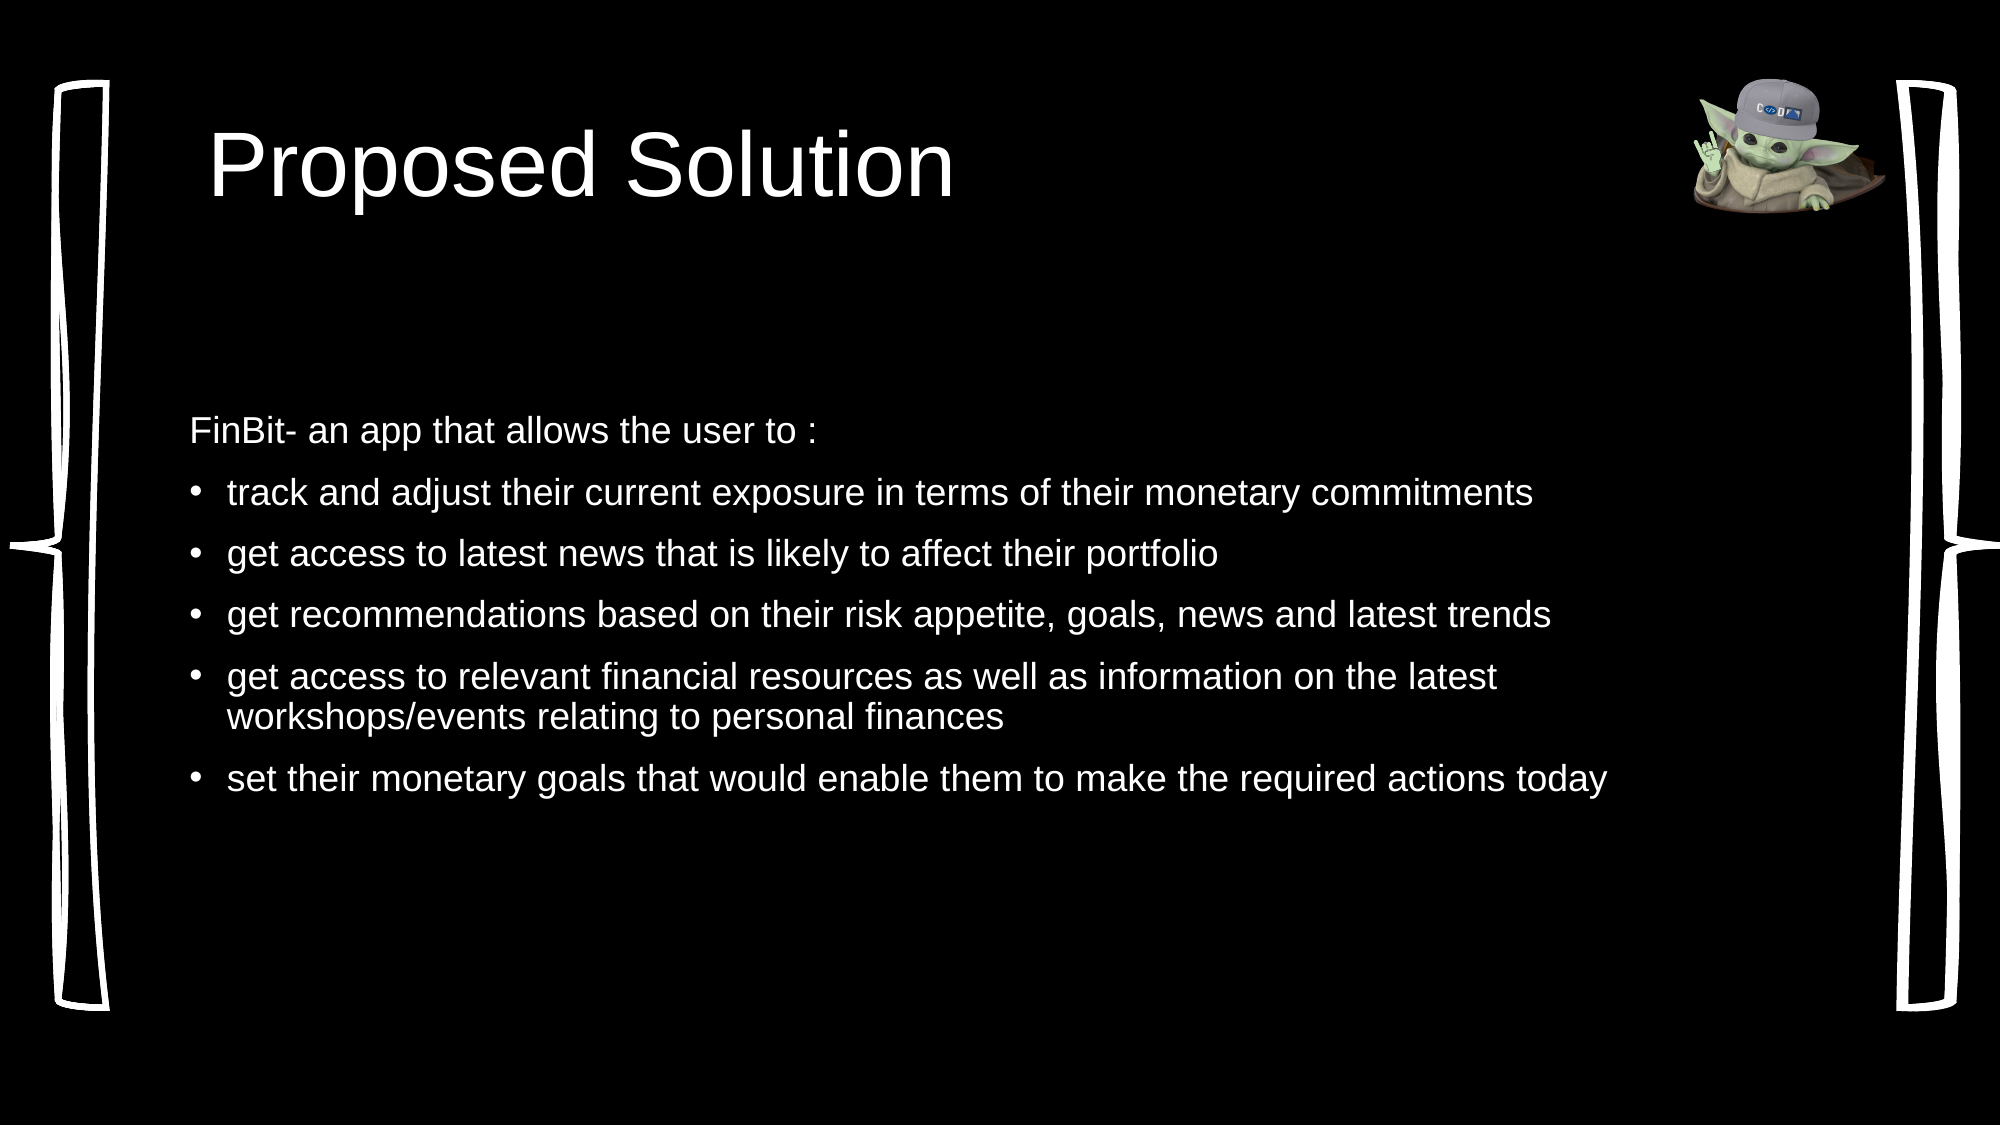

Proposed Solution

FinBit- an app that allows the user to :
track and adjust their current exposure in terms of their monetary commitments
get access to latest news that is likely to affect their portfolio
get recommendations based on their risk appetite, goals, news and latest trends
get access to relevant financial resources as well as information on the latest workshops/events relating to personal finances
set their monetary goals that would enable them to make the required actions today